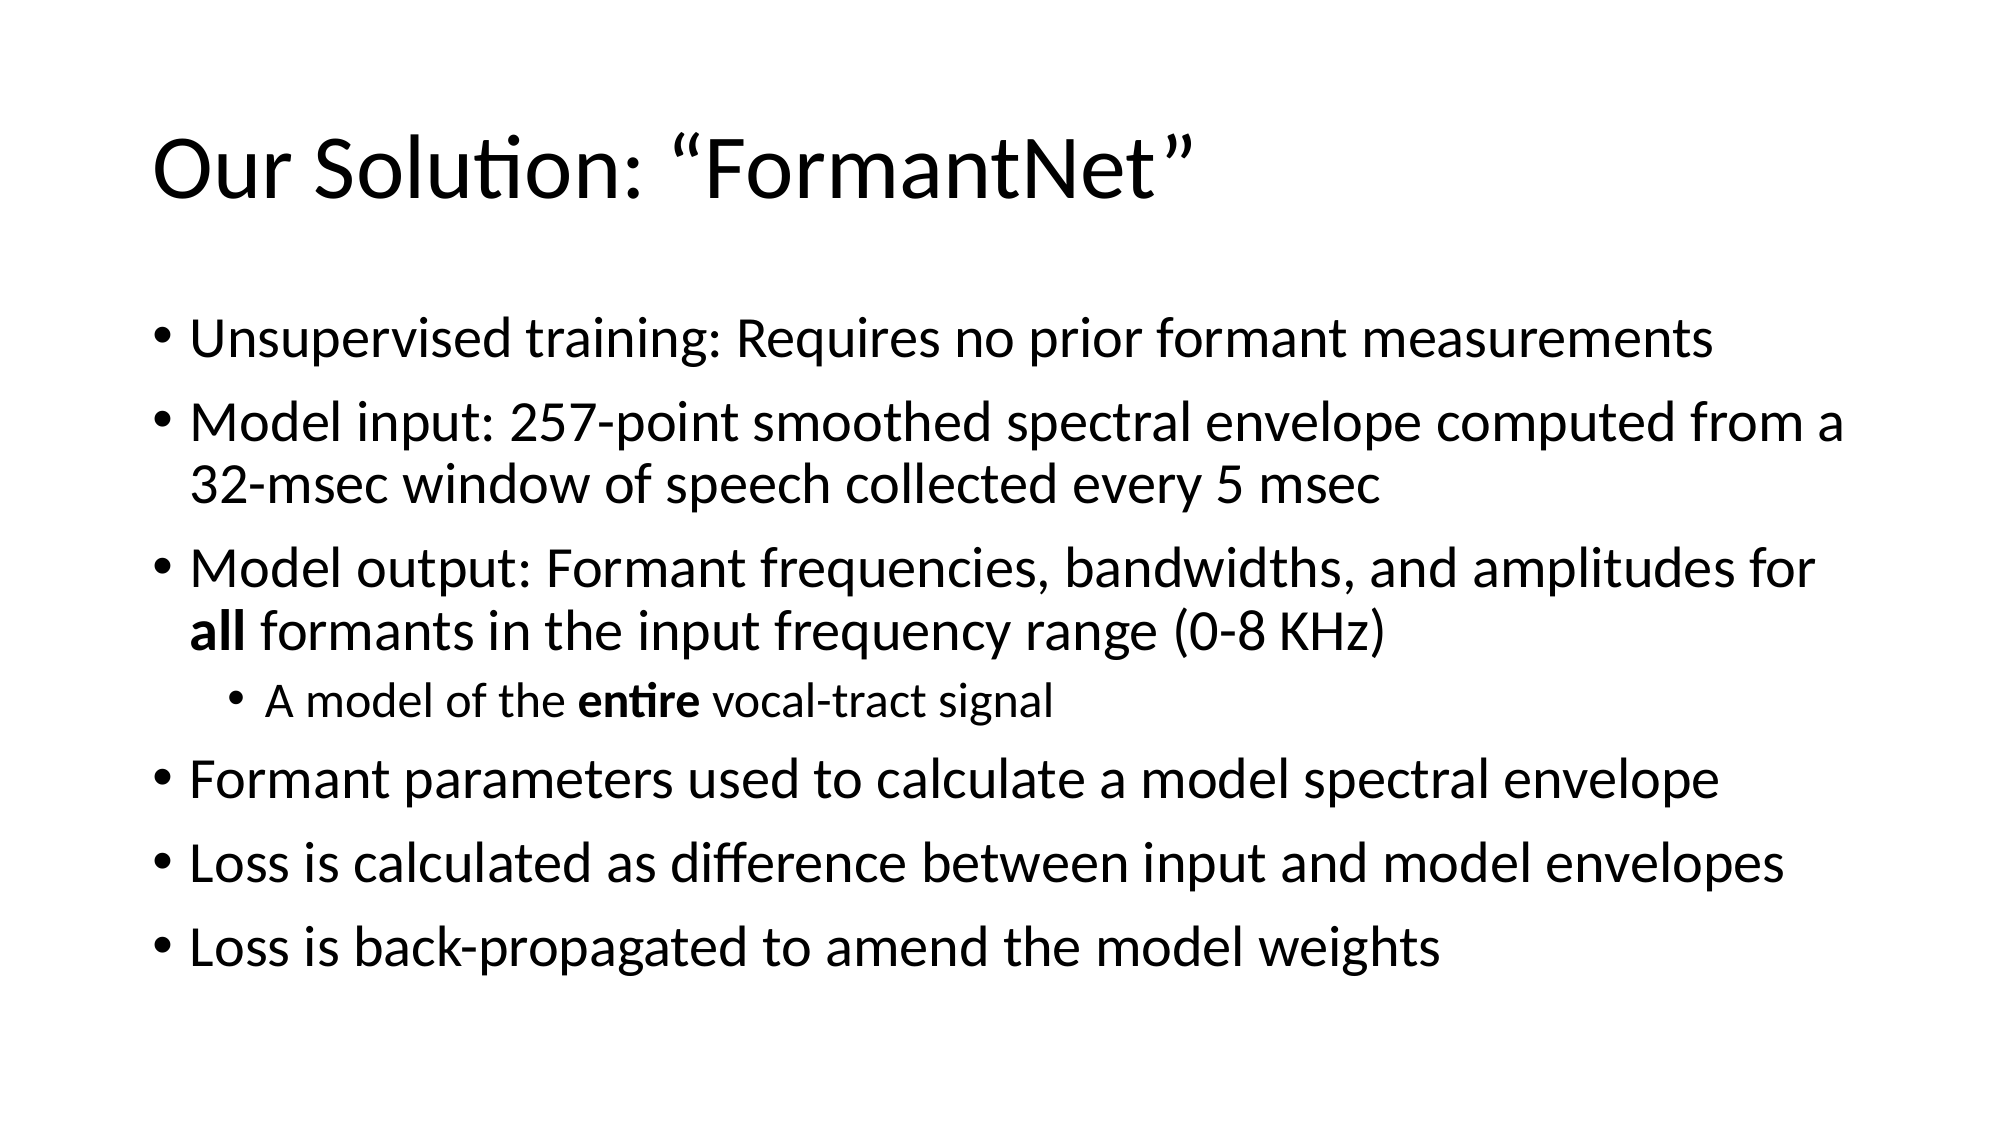

# Our Solution: “FormantNet”
Unsupervised training: Requires no prior formant measurements
Model input: 257-point smoothed spectral envelope computed from a 32-msec window of speech collected every 5 msec
Model output: Formant frequencies, bandwidths, and amplitudes for all formants in the input frequency range (0-8 KHz)
A model of the entire vocal-tract signal
Formant parameters used to calculate a model spectral envelope
Loss is calculated as difference between input and model envelopes
Loss is back-propagated to amend the model weights